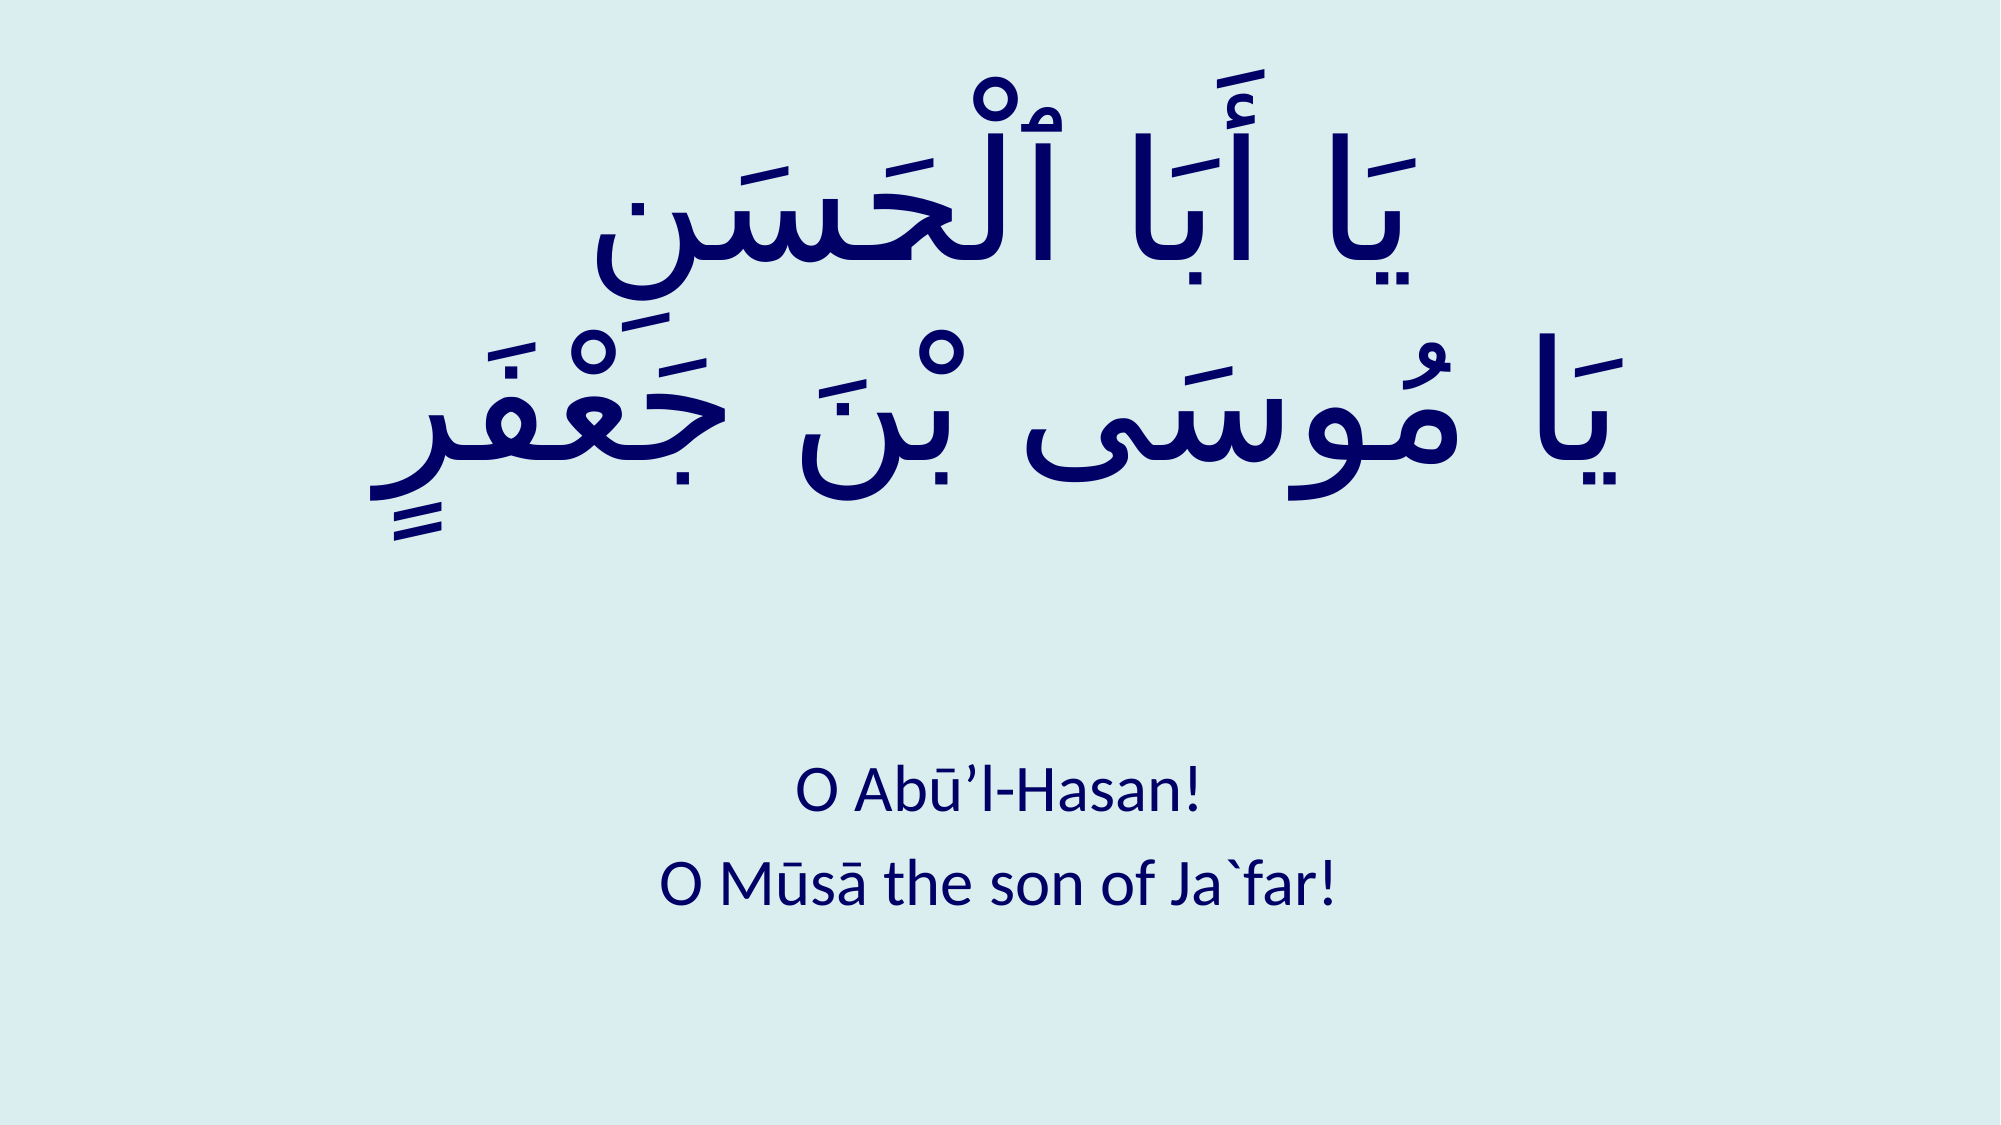

# يَا أَبَا ٱلْحَسَنِ يَا مُوسَى بْنَ جَعْفَرٍ
O Abū’l-Hasan!
O Mūsā the son of Ja`far!